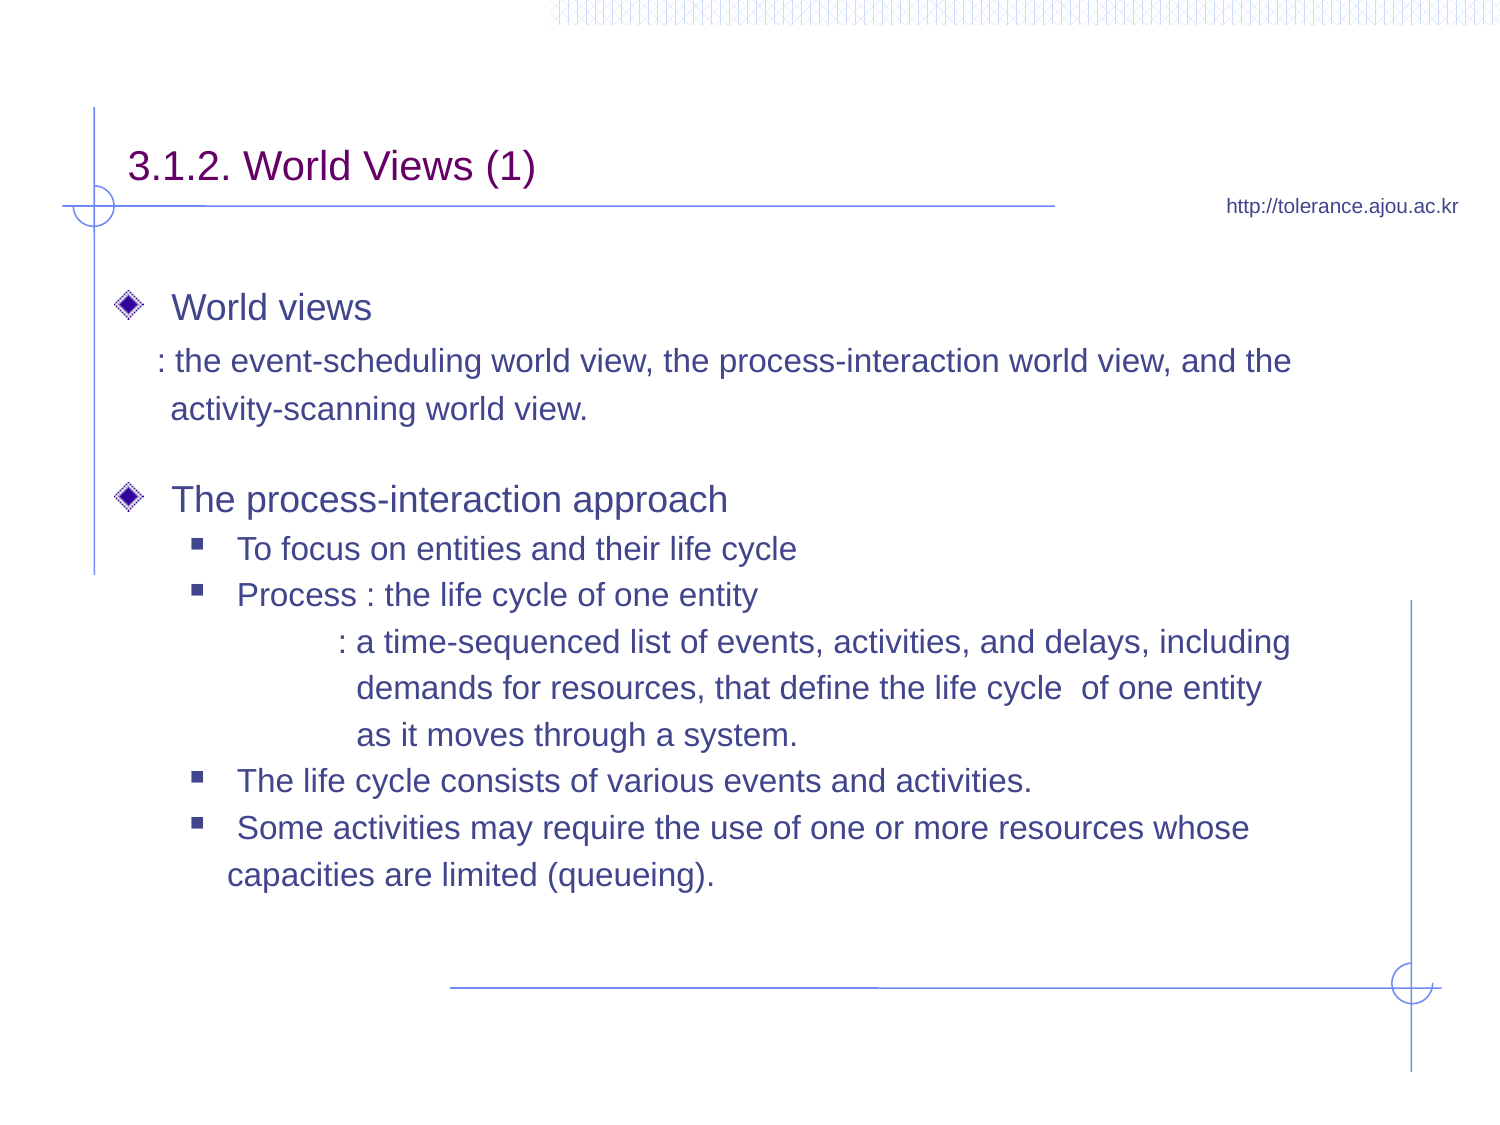

# 3.1.2. World Views (1)
World views
    : the event-scheduling world view, the process-interaction world view, and the
      activity-scanning world view.

The process-interaction approach
To focus on entities and their life cycle
Process : the life cycle of one entity
                : a time-sequenced list of events, activities, and delays, including
                  demands for resources, that define the life cycle  of one entity
                  as it moves through a system.
The life cycle consists of various events and activities.
Some activities may require the use of one or more resources whose
    capacities are limited (queueing).